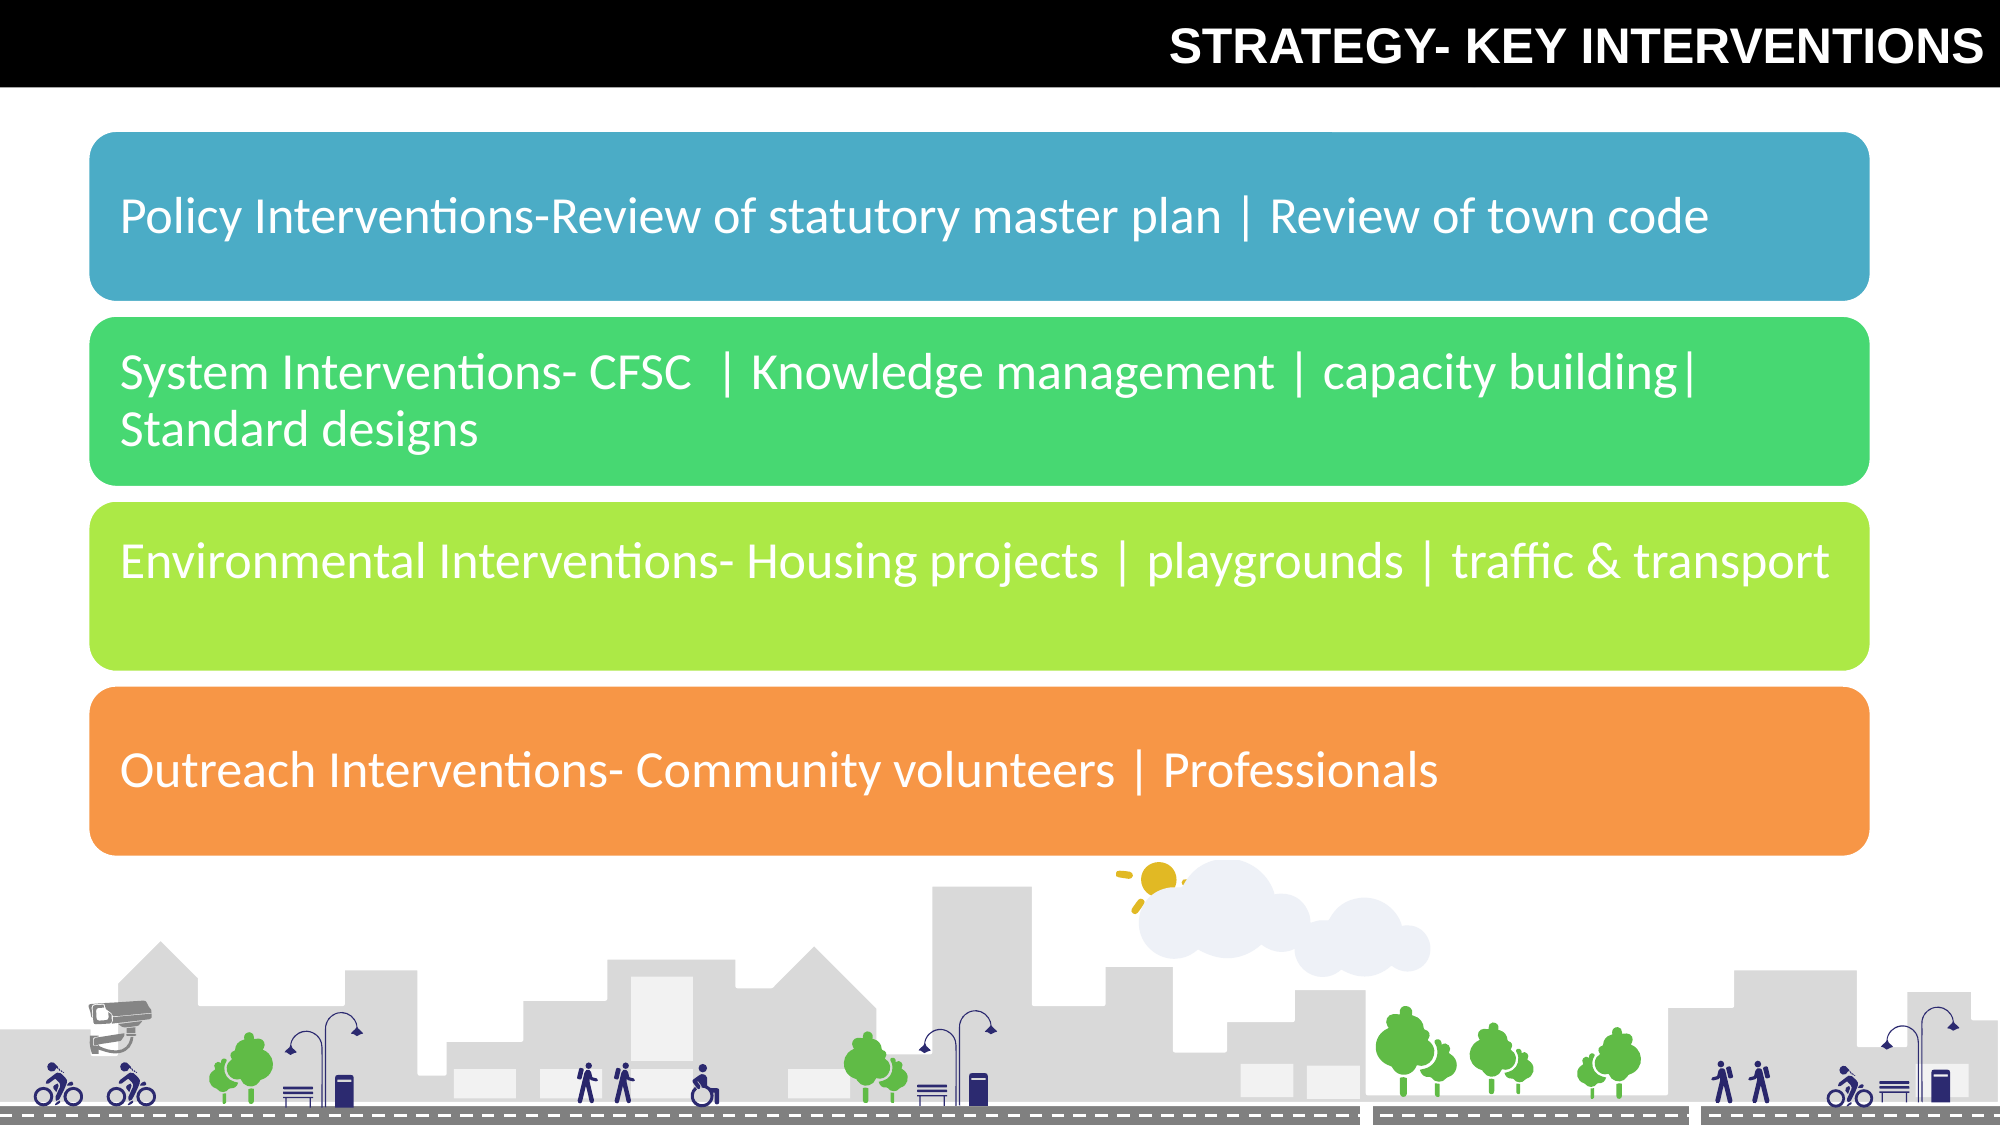

Upcoming Smart Projects
# STRATEGY- KEY INTERVENTIONS
Policy Interventions-Review of statutory master plan | Review of town code
System Interventions- CFSC  | Knowledge management | capacity building| Standard designs
Environmental Interventions- Housing projects | playgrounds | traffic & transport

Outreach Interventions- Community volunteers | Professionals